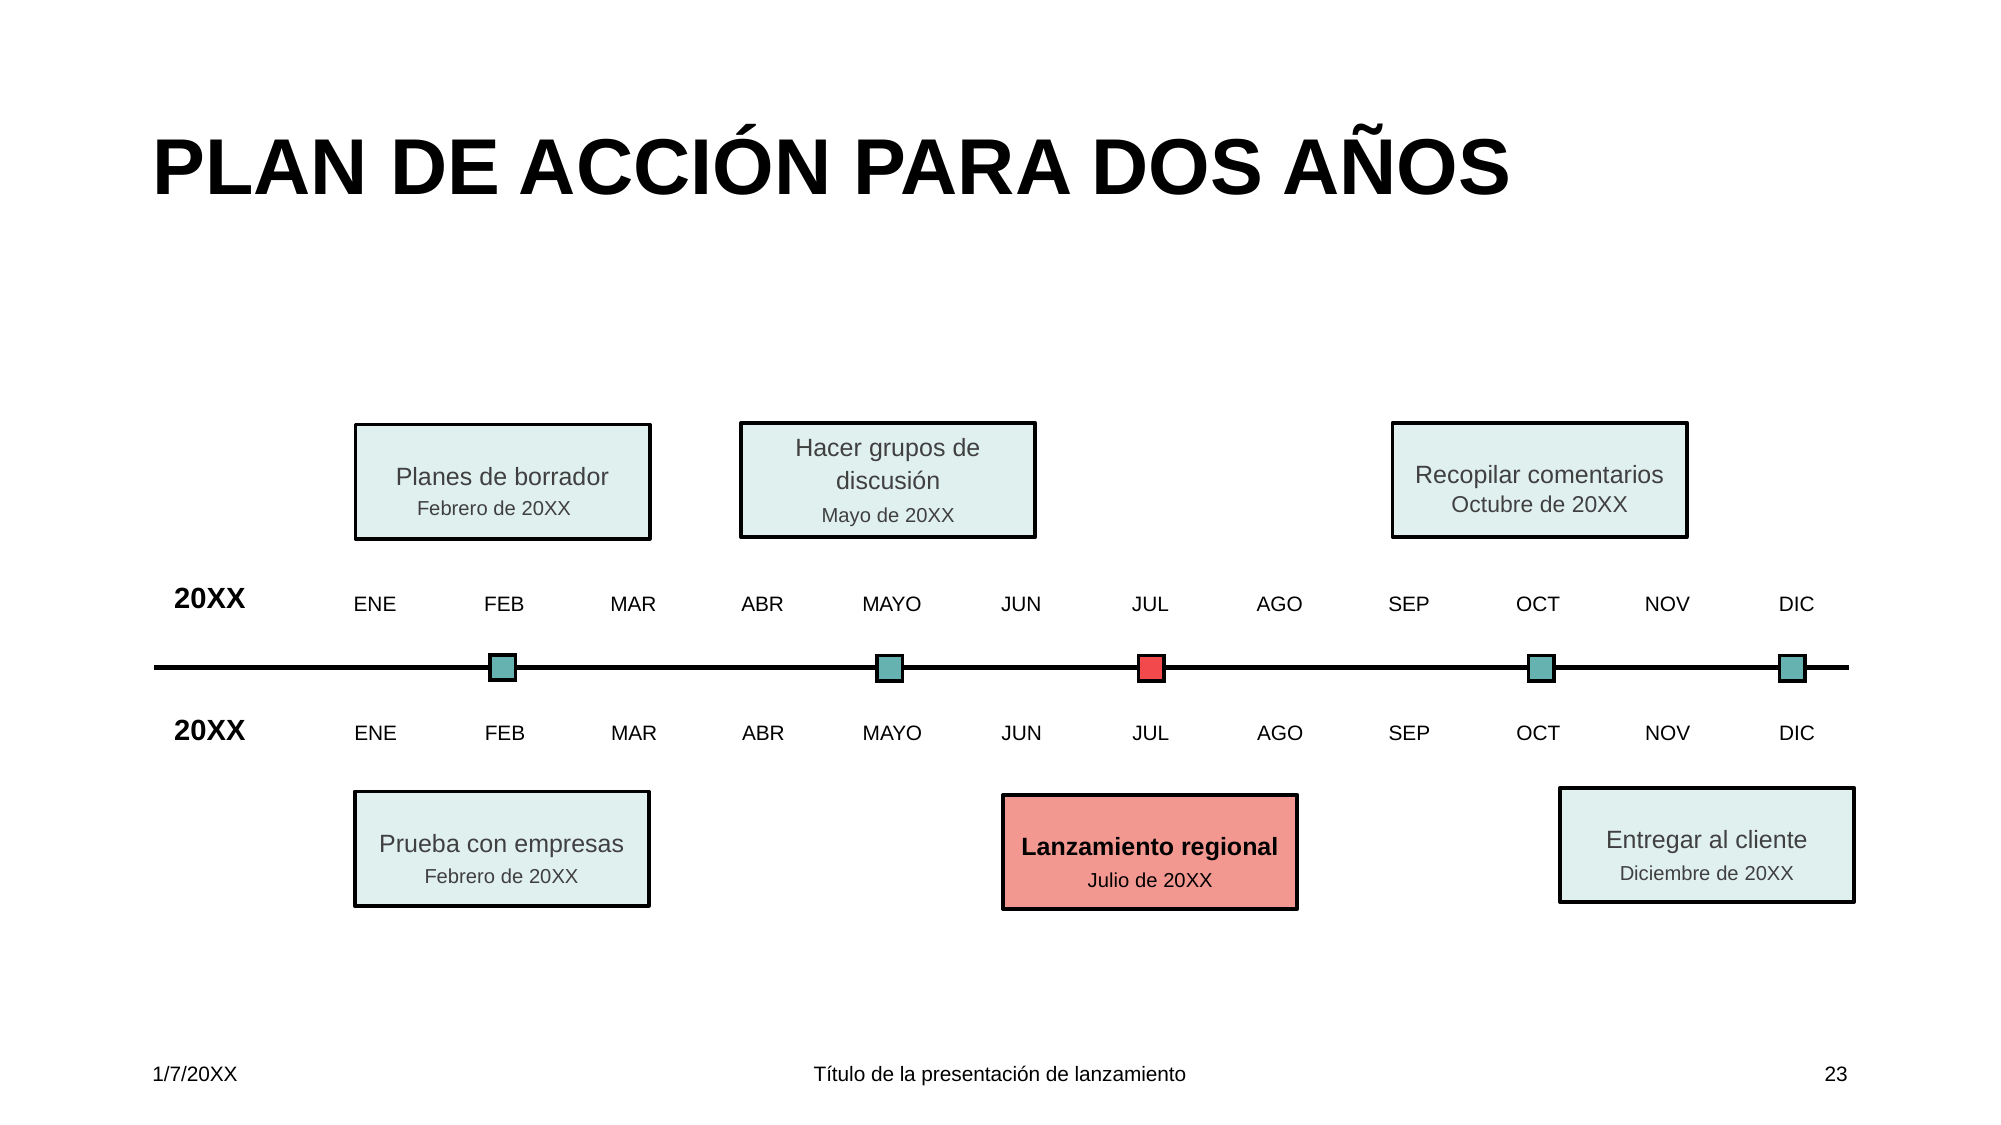

# PLAN DE ACCIÓN PARA DOS AÑOS
Recopilar comentarios
Hacer grupos de discusión
Planes de borrador
Octubre de 20XX
Febrero de 20XX
Mayo de 20XX
20XX
ENE
FEB
MAR
ABR
MAYO
JUN
JUL
AGO
SEP
OCT
NOV
DIC

20XX
ENE
FEB
MAR
ABR
MAYO
JUN
JUL
AGO
SEP
OCT
NOV
DIC
Entregar al cliente
Prueba con empresas
Lanzamiento regional
Diciembre de 20XX
Febrero de 20XX
Julio de 20XX
1/7/20XX
Título de la presentación de lanzamiento
23